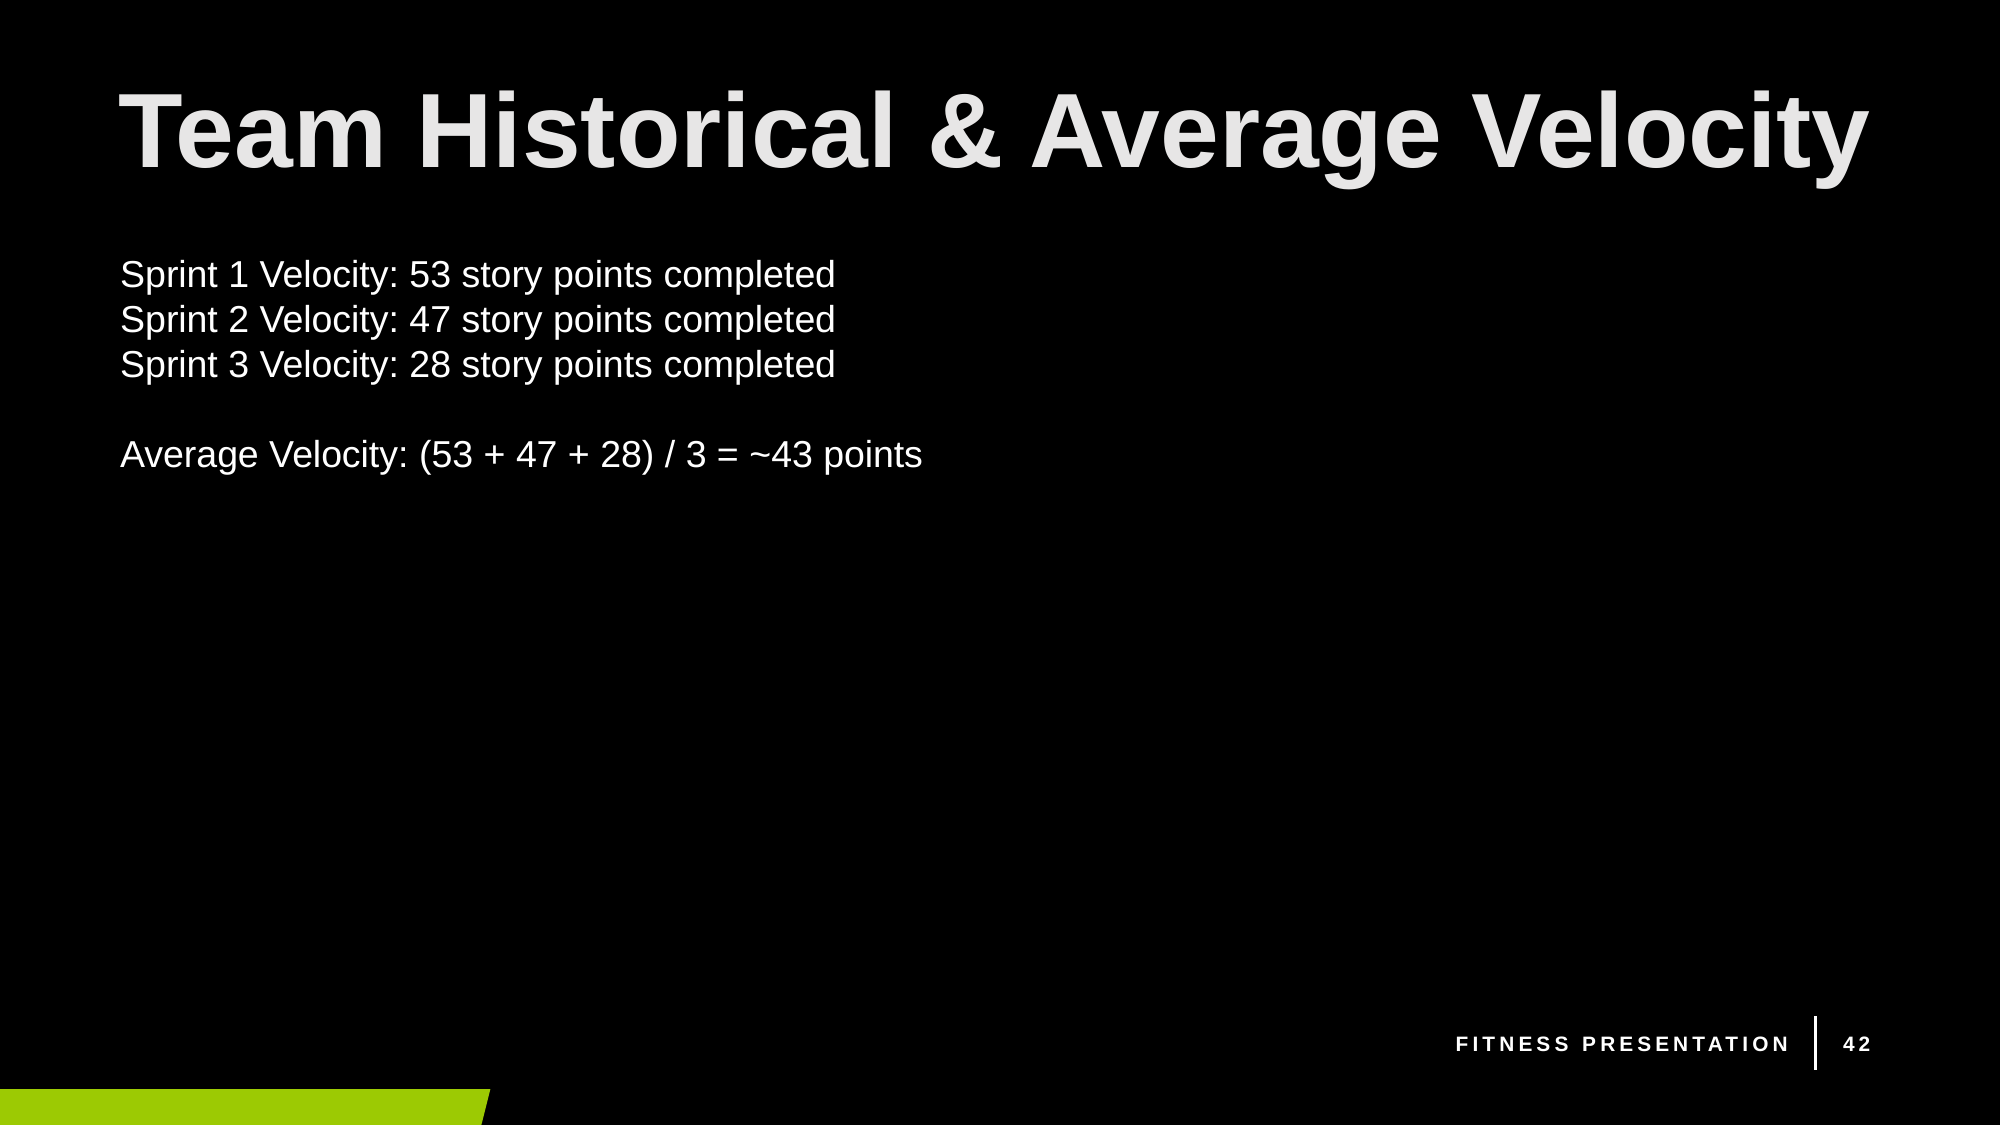

# Team Historical & Average Velocity
Sprint 1 Velocity: 53 story points completed
Sprint 2 Velocity: 47 story points completed
Sprint 3 Velocity: 28 story points completed

Average Velocity: (53 + 47 + 28) / 3 = ~43 points

Fitness Presentation
42